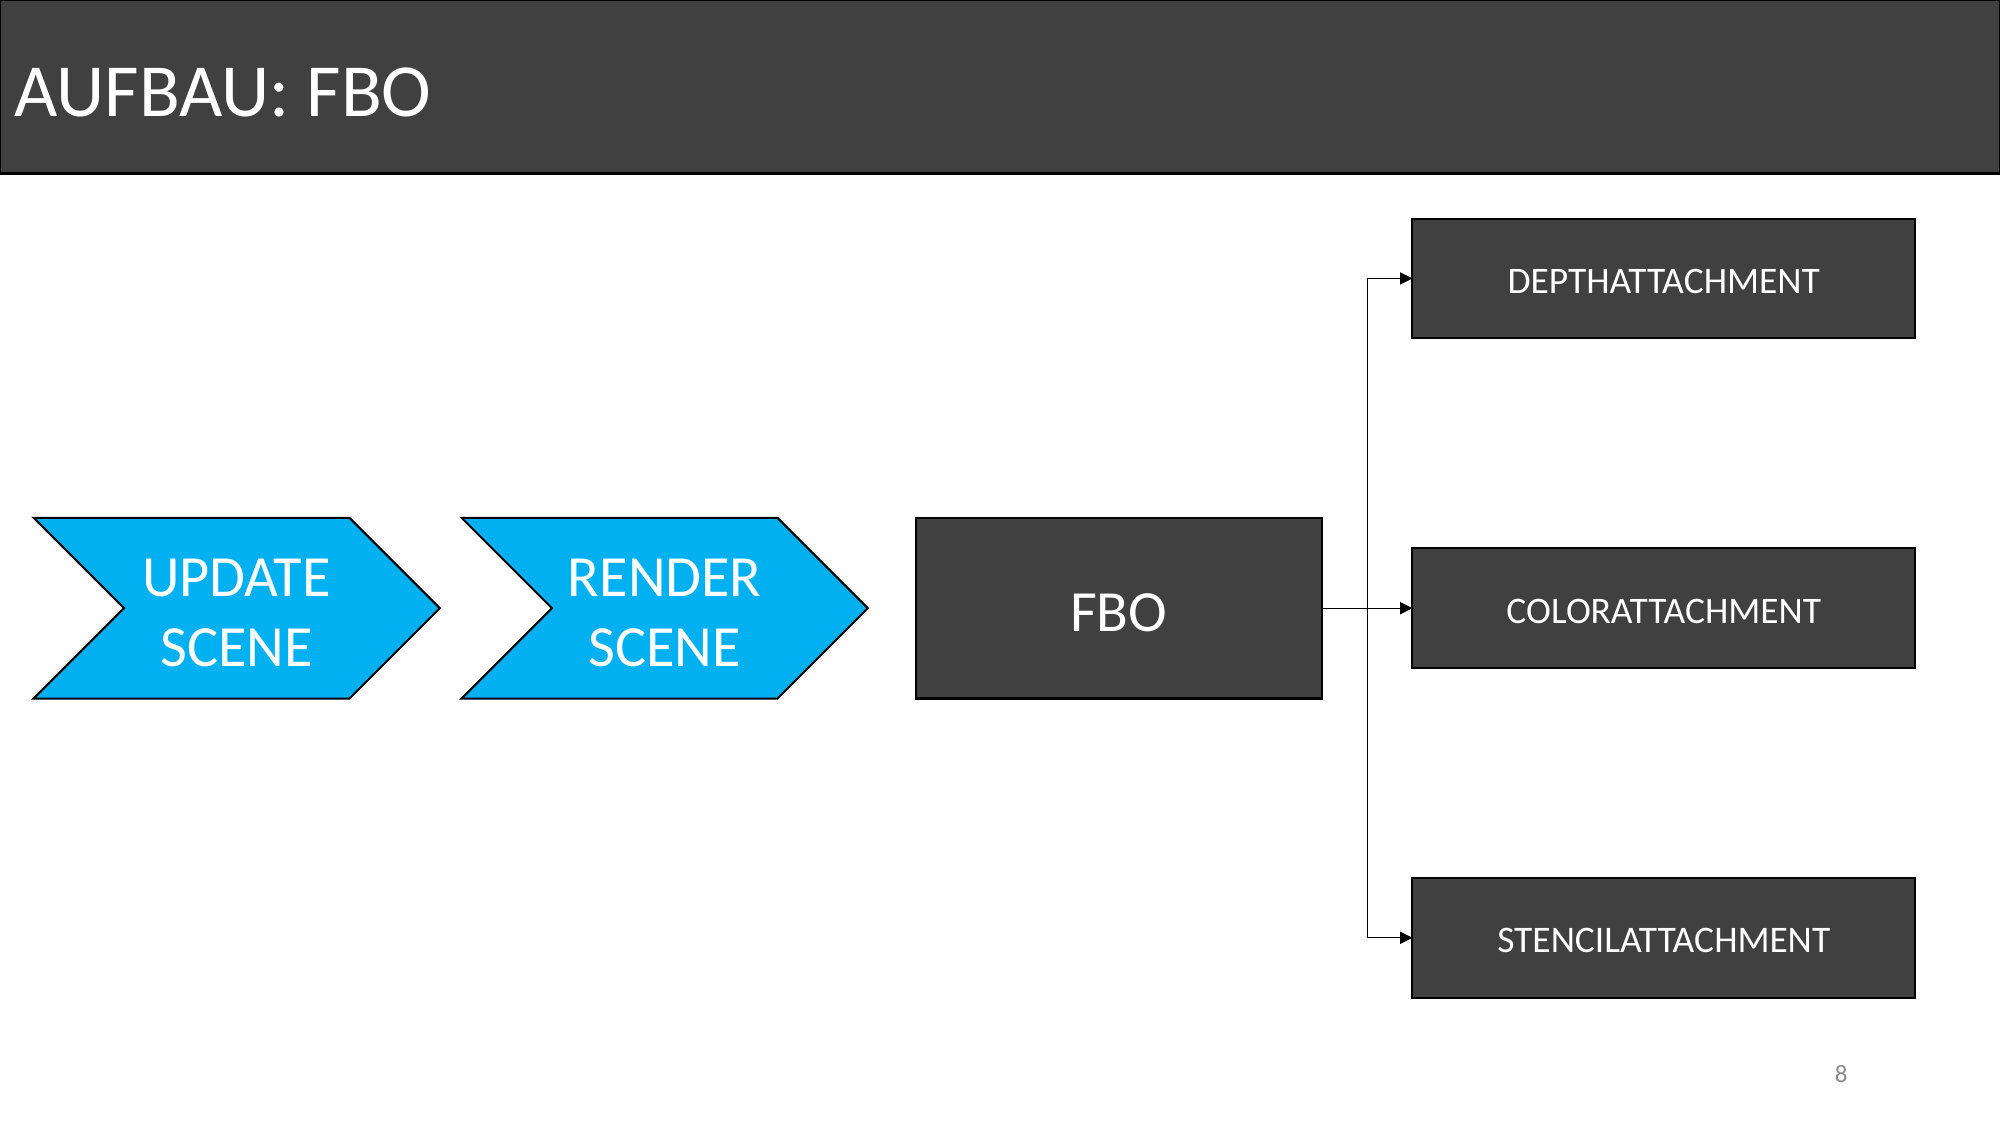

AUFBAU: FBO
DEPTHATTACHMENT
RENDER
SCENE
FBO
UPDATE
SCENE
COLORATTACHMENT
STENCILATTACHMENT
8